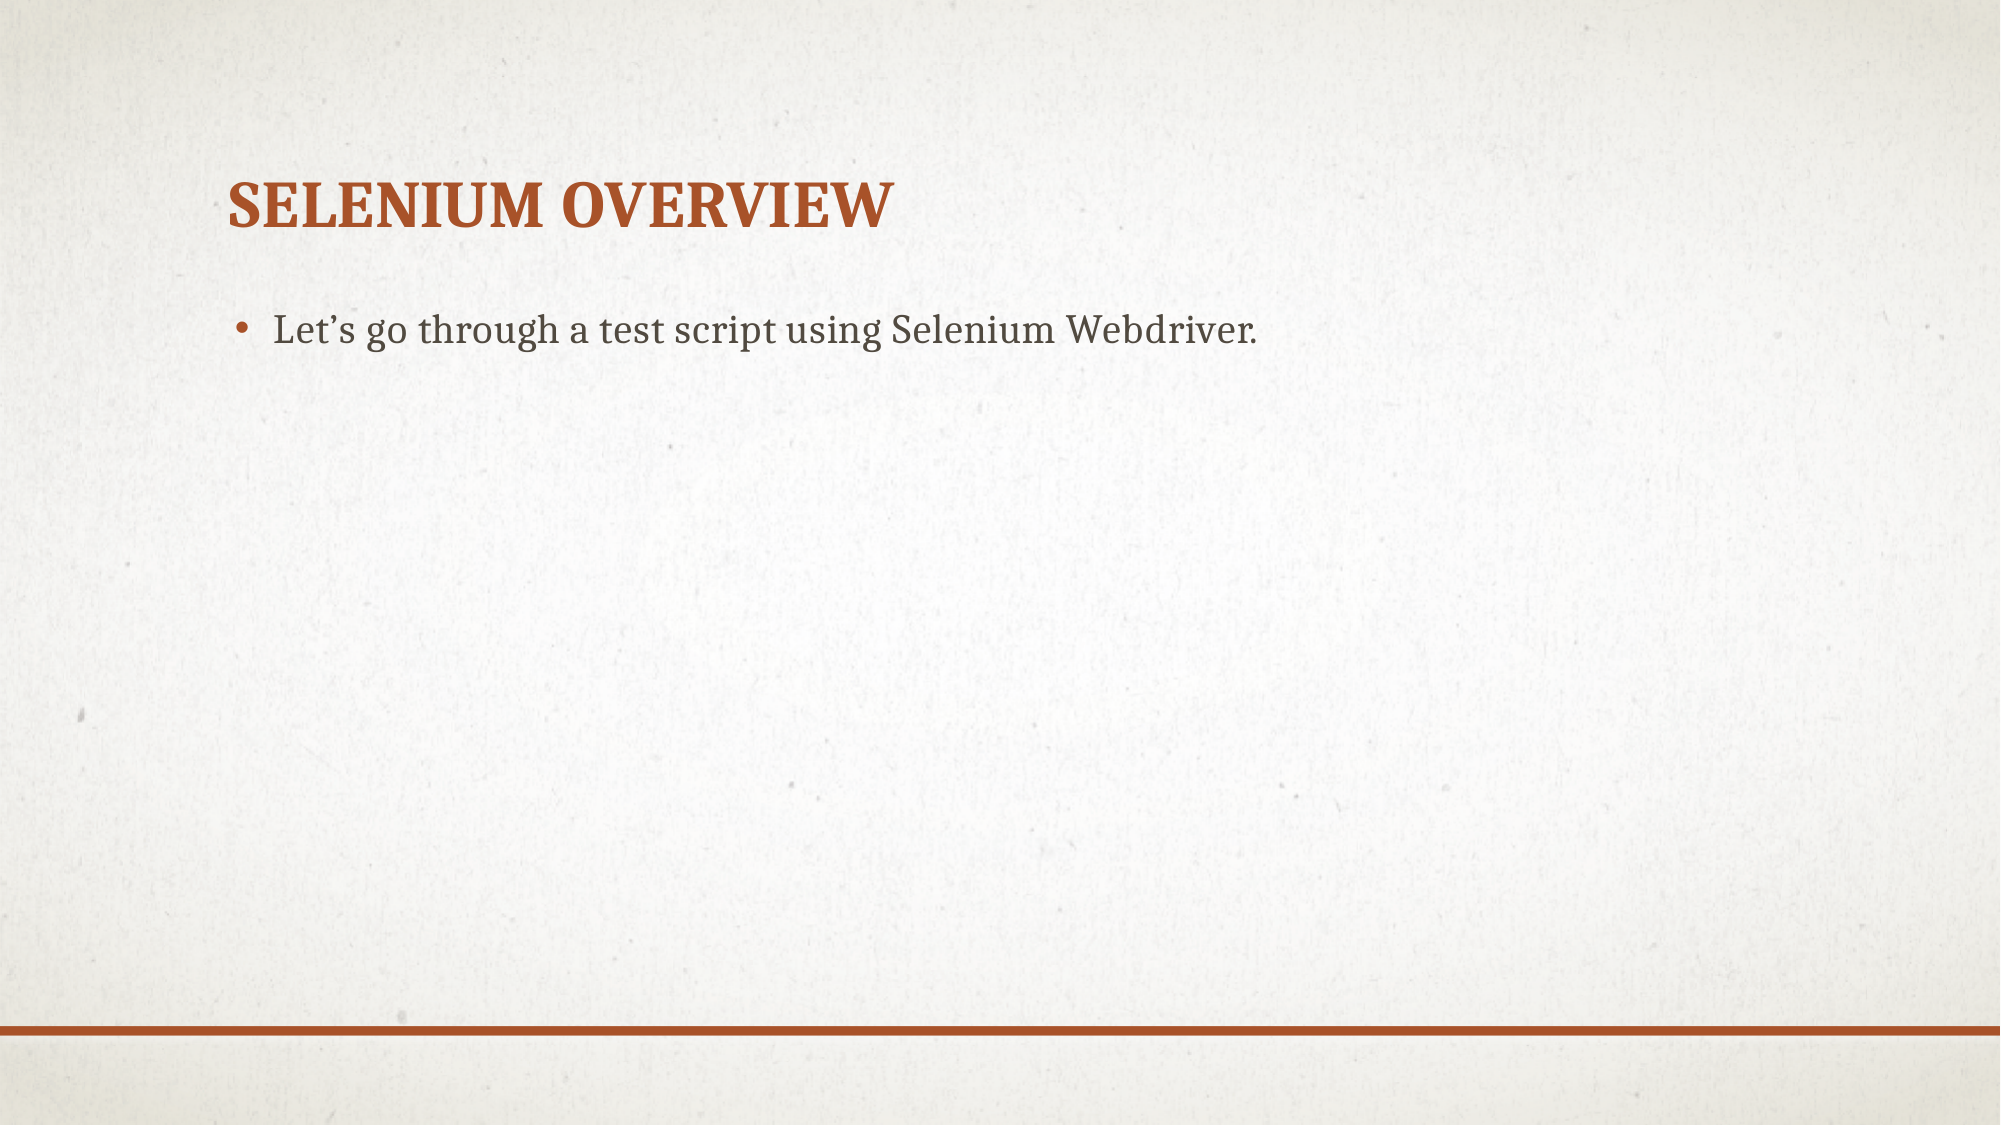

# Selenium Overview
Let’s go through a test script using Selenium Webdriver.